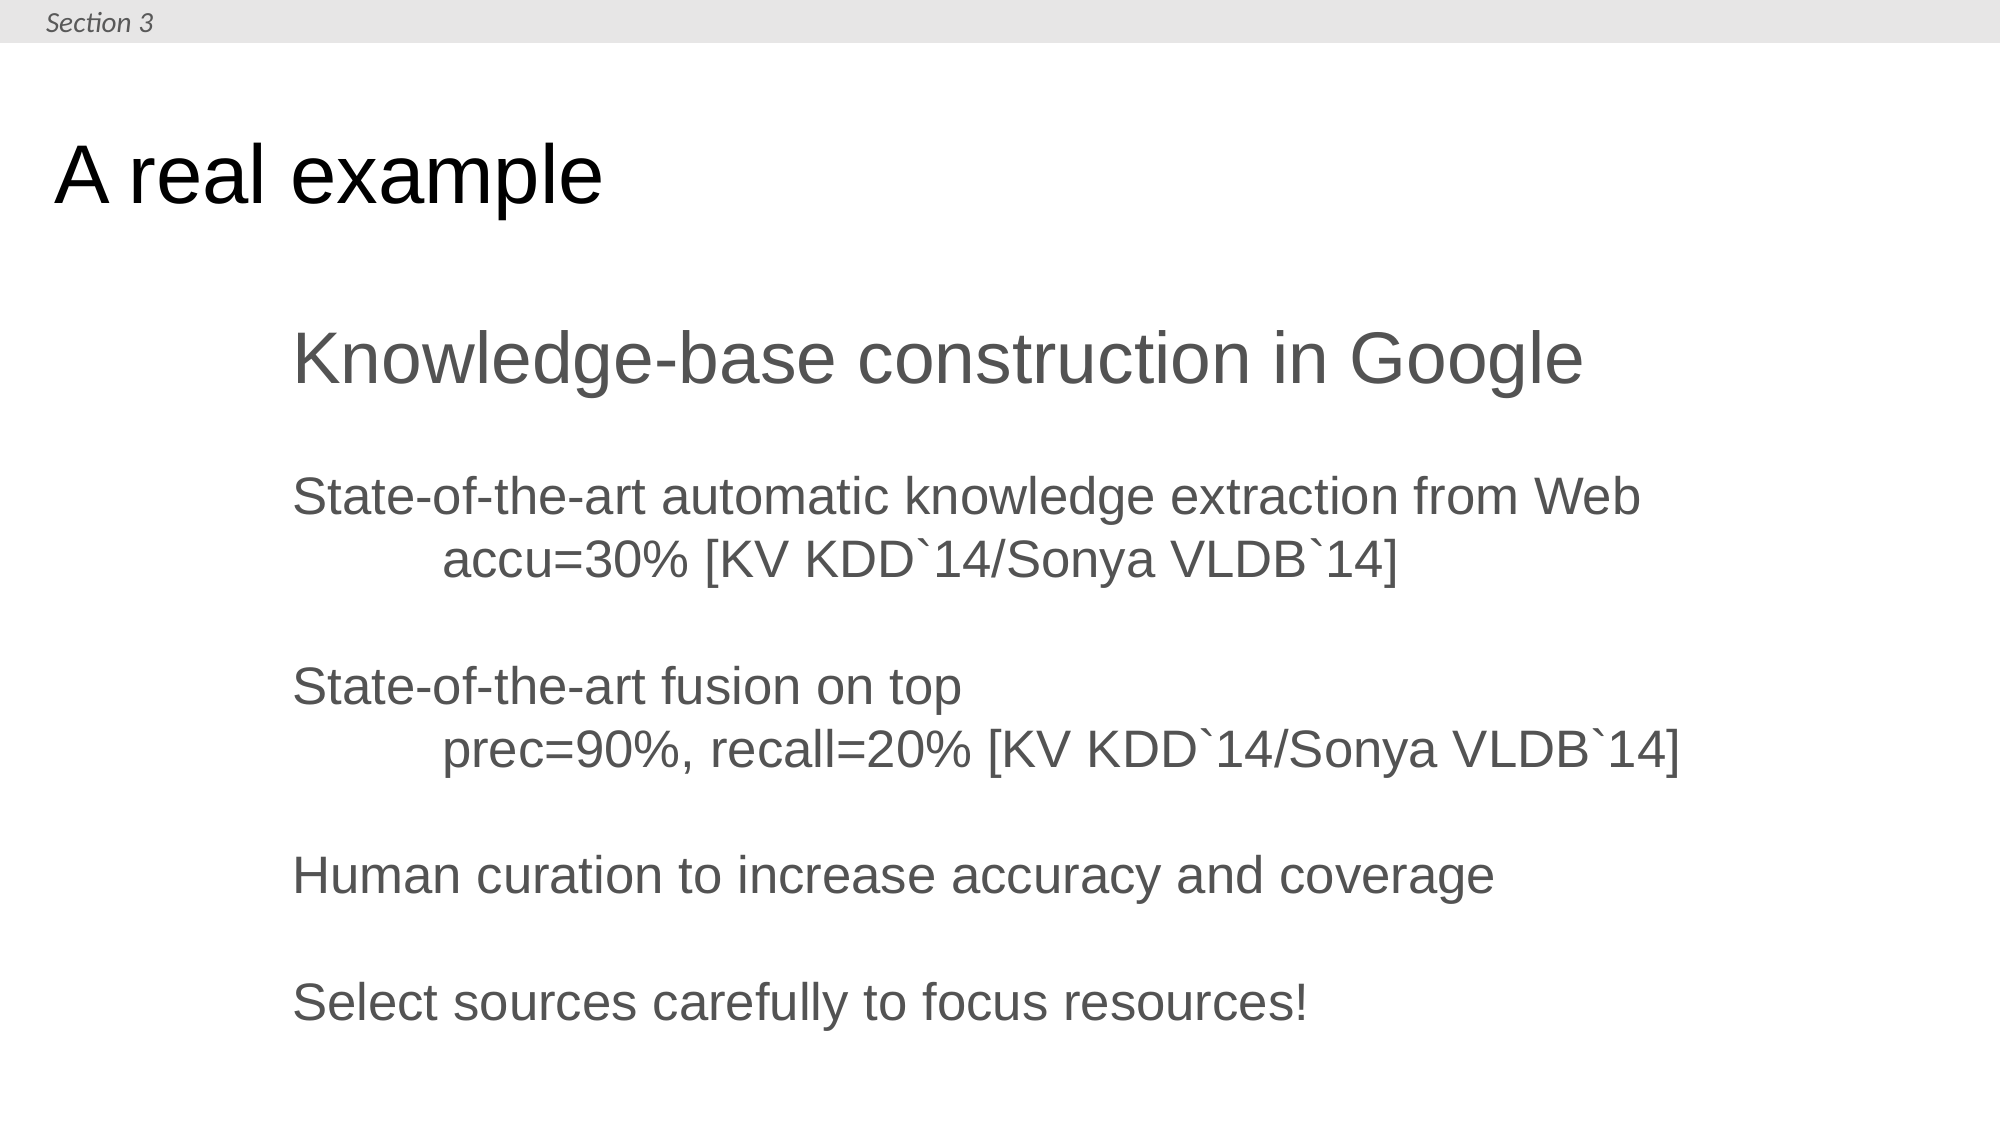

Section 3
# A real example
Knowledge-base construction in Google

State-of-the-art automatic knowledge extraction from Web
	accu=30% [KV KDD`14/Sonya VLDB`14]

State-of-the-art fusion on top
	prec=90%, recall=20% [KV KDD`14/Sonya VLDB`14]

Human curation to increase accuracy and coverage

Select sources carefully to focus resources!